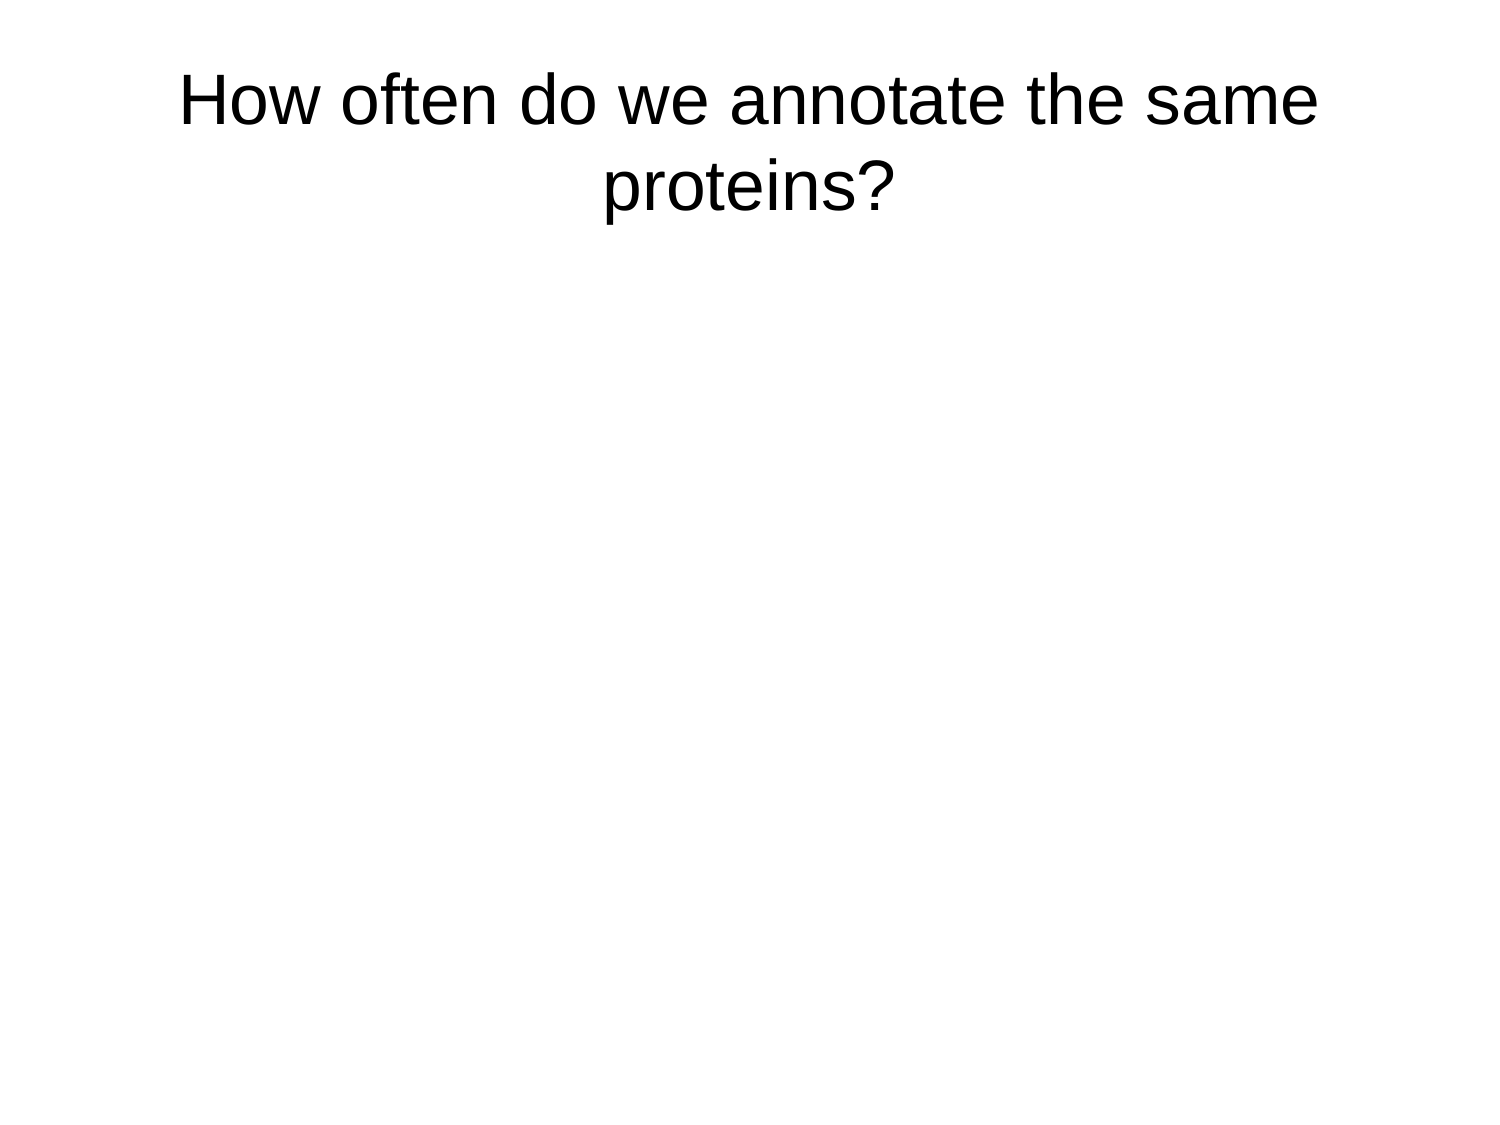

# How often do we annotate the same proteins?